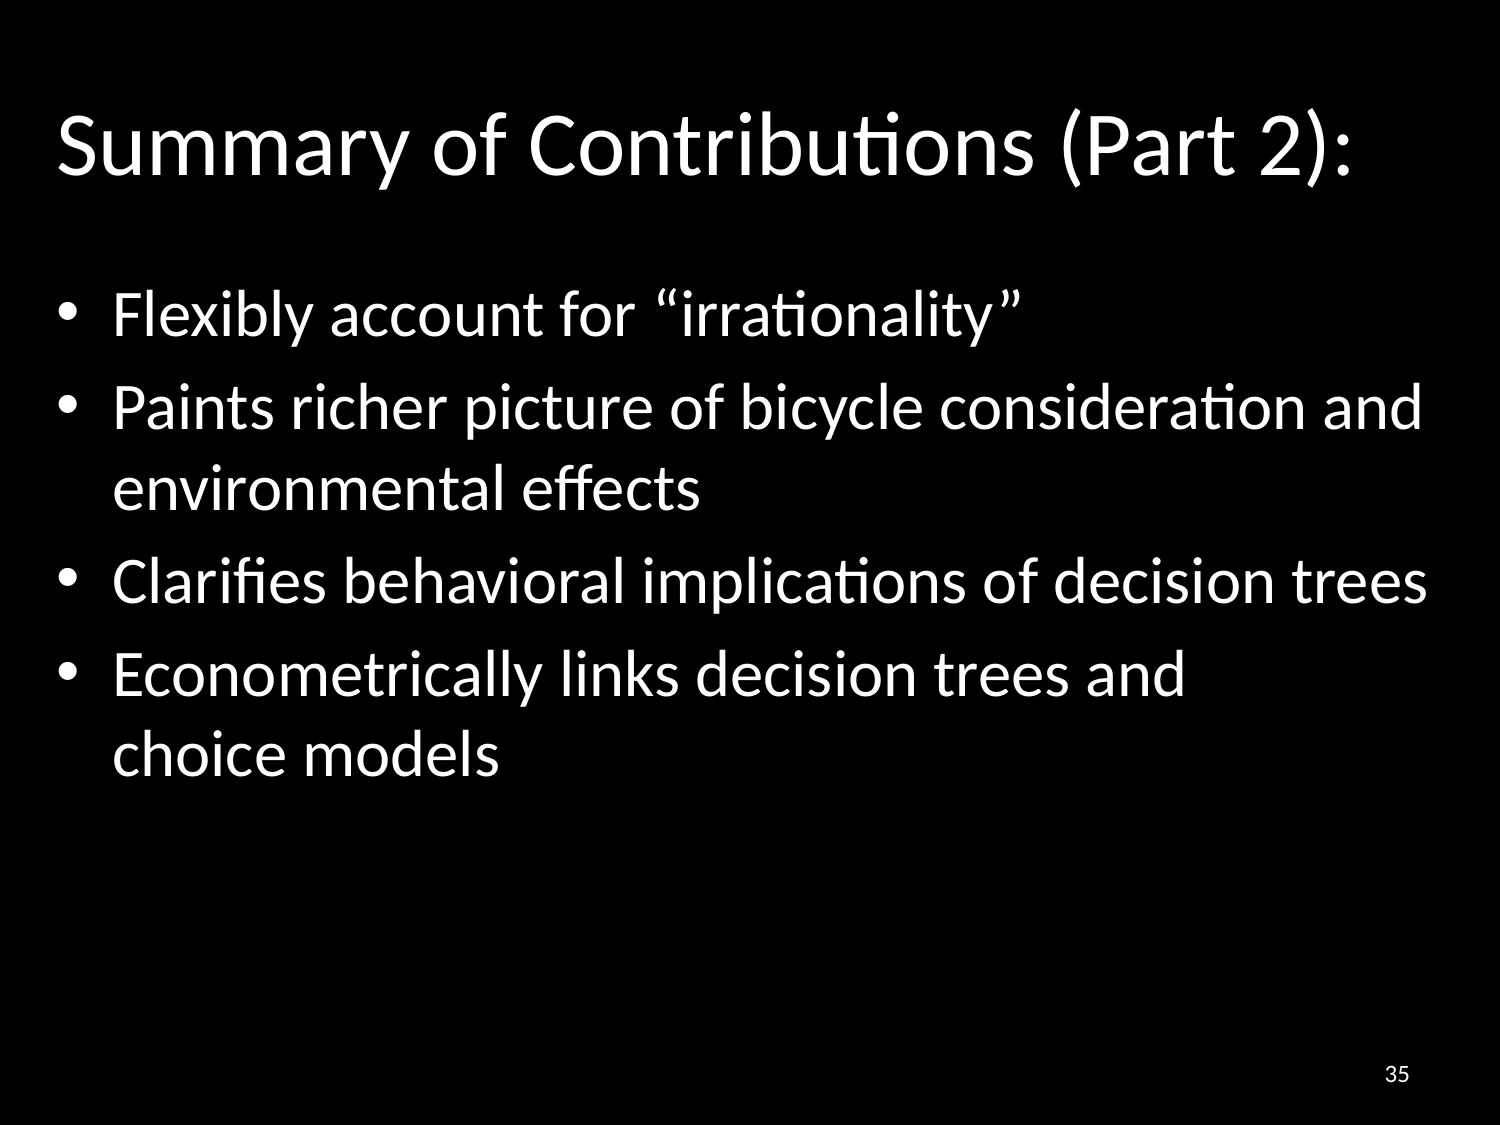

# Summary of Contributions (Part 2):
Flexibly account for “irrationality”
Paints richer picture of bicycle consideration and environmental effects
Clarifies behavioral implications of decision trees
Econometrically links decision trees and
choice models
35